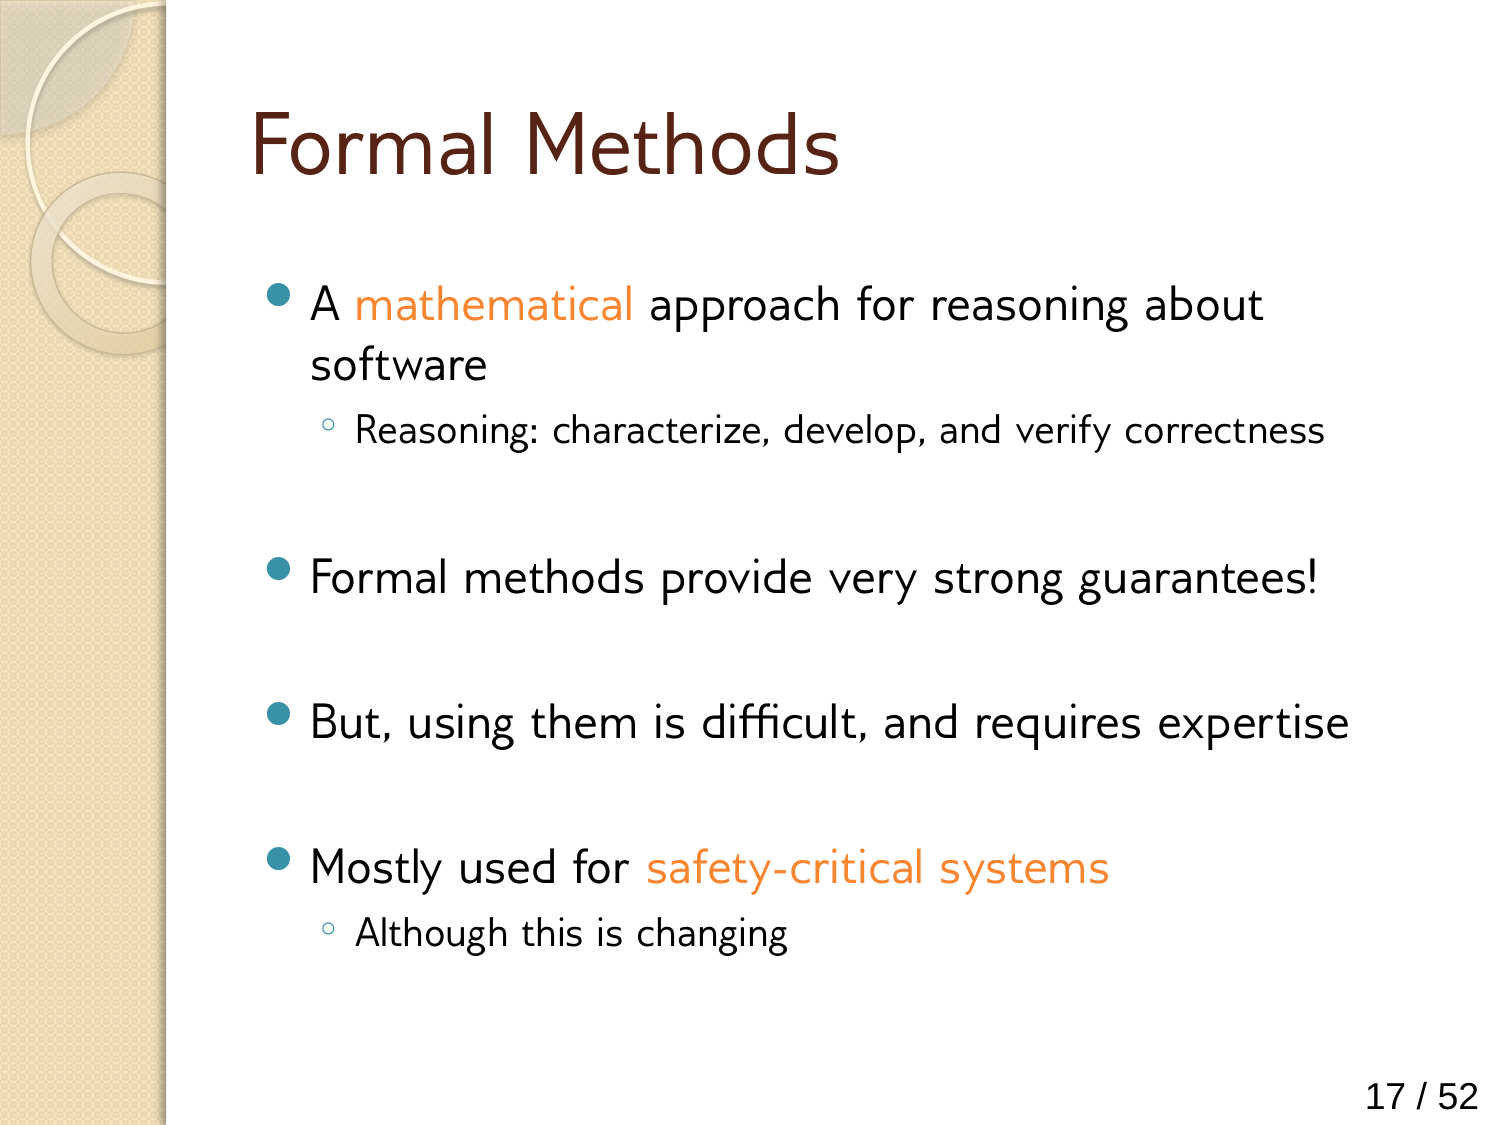

# Formal Methods
A mathematical approach for reasoning about software
Reasoning: characterize, develop, and verify correctness

Formal methods provide very strong guarantees!

But, using them is difficult, and requires expertise

Mostly used for safety-critical systems
Although this is changing